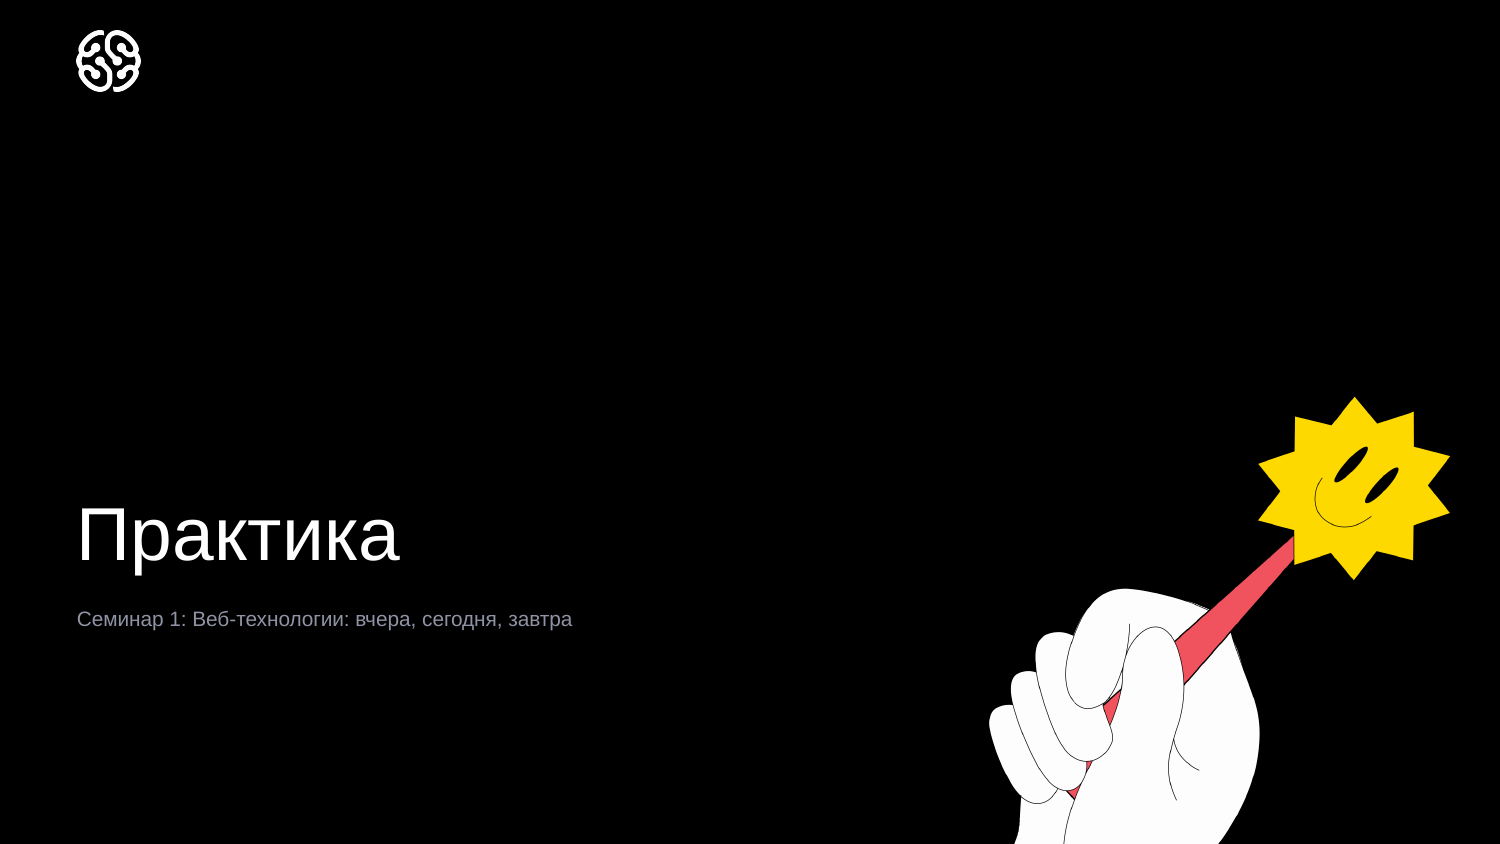

# Практика
Семинар 1: Веб-технологии: вчера, сегодня, завтра